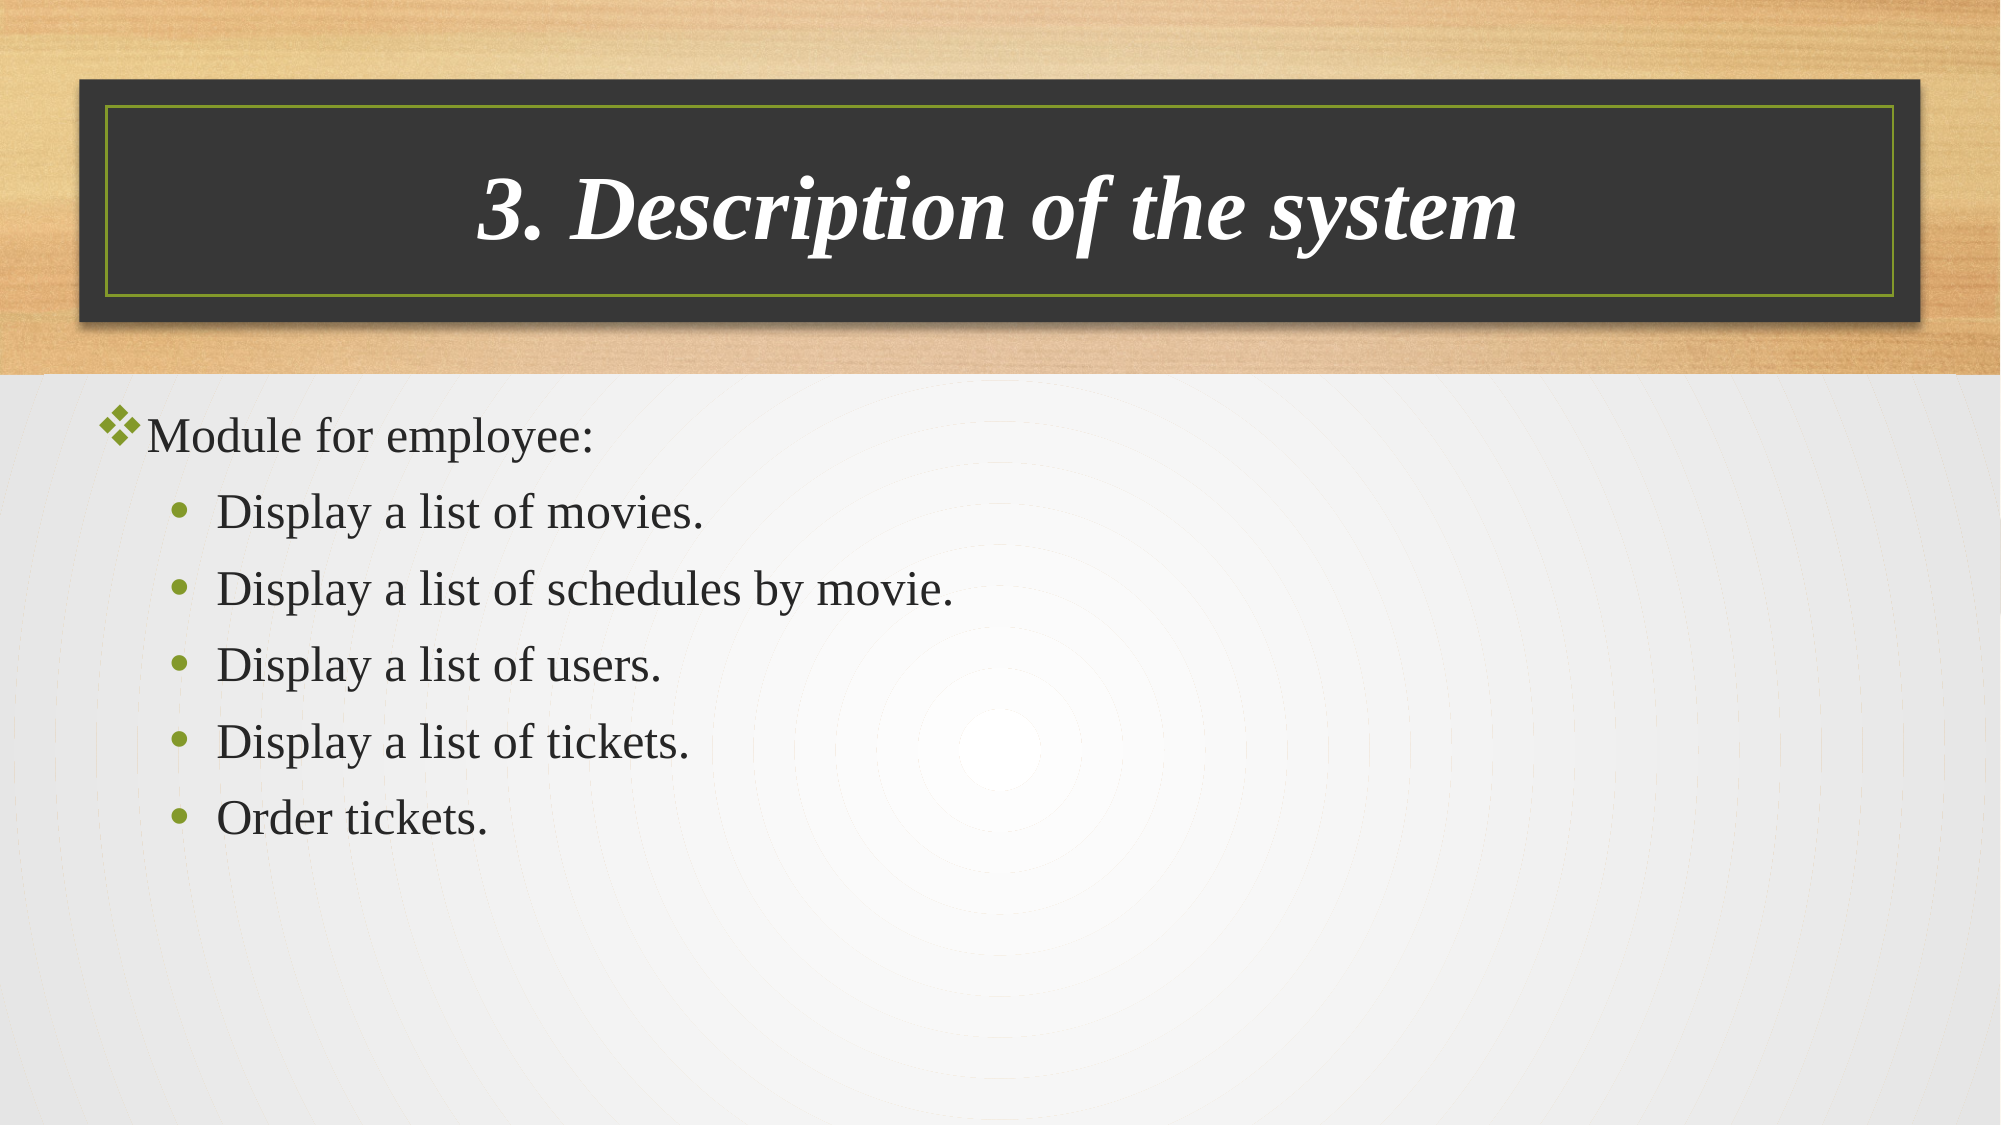

# 3. Description of the system

Module for employee:
Display a list of movies.
Display a list of schedules by movie.
Display a list of users.
Display a list of tickets.
Order tickets.